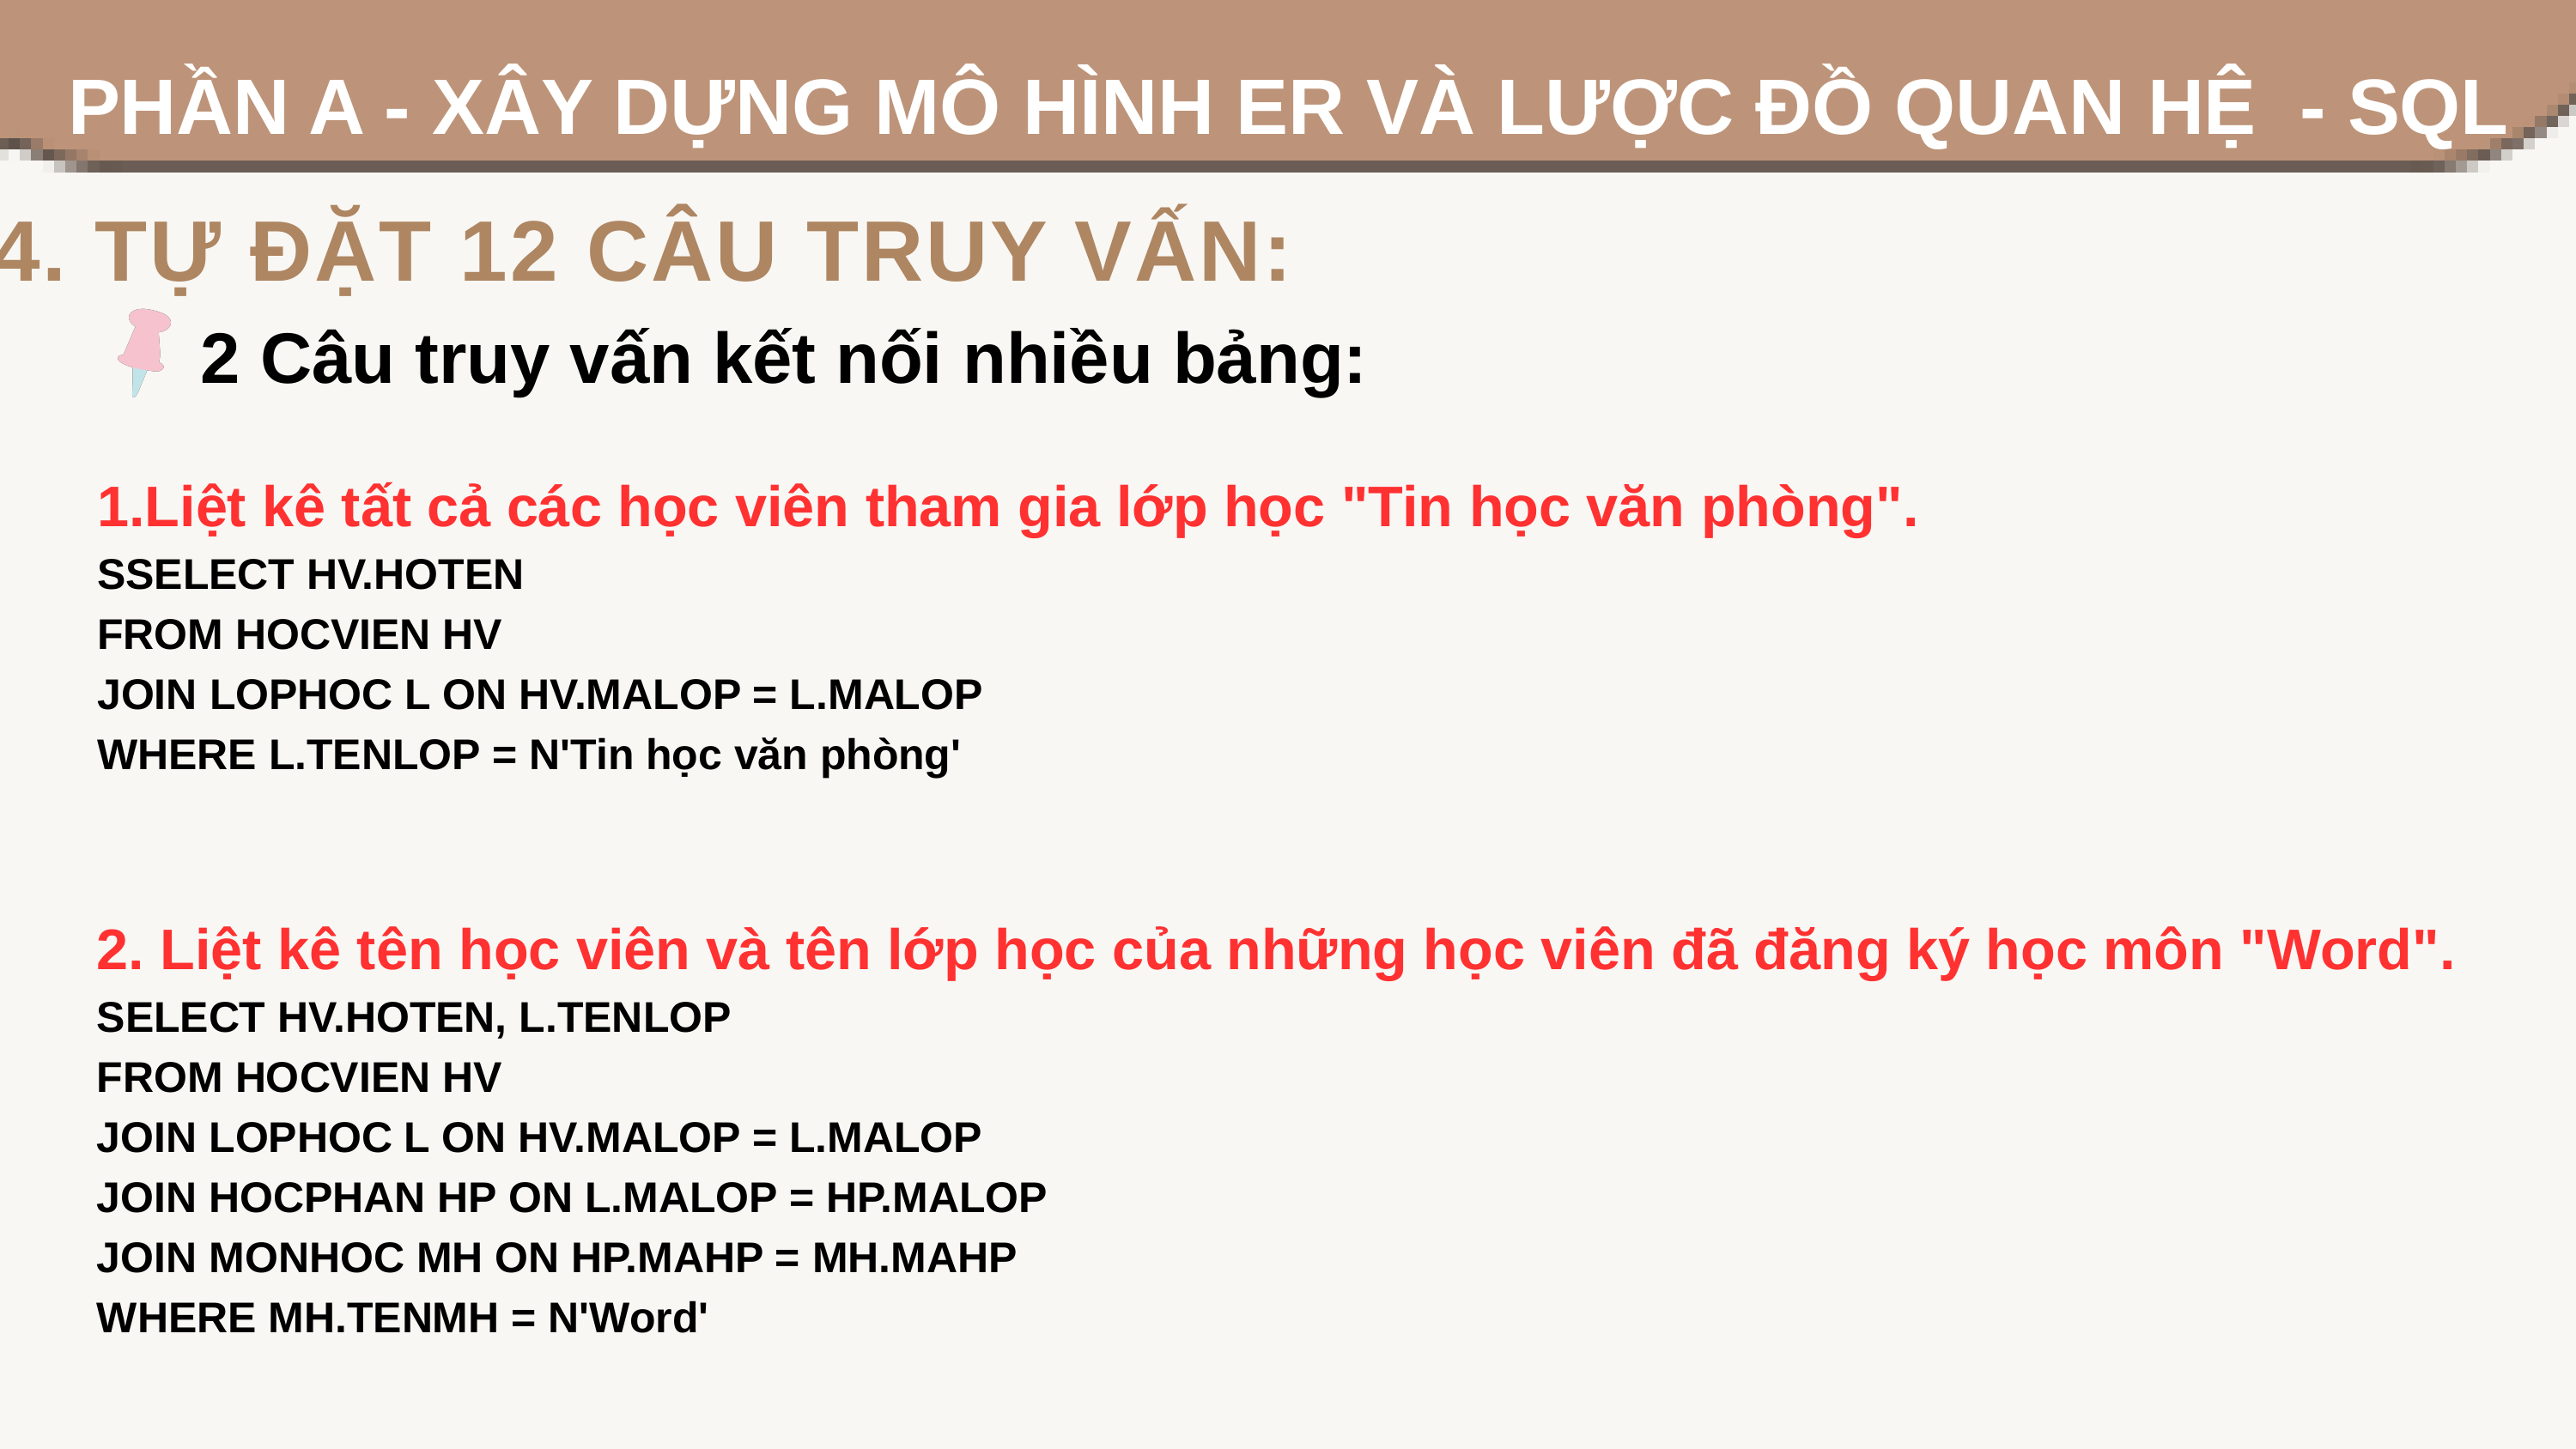

PHẦN A - XÂY DỰNG MÔ HÌNH ER VÀ LƯỢC ĐỒ QUAN HỆ  - SQL
4. TỰ ĐẶT 12 CÂU TRUY VẤN:

2 Câu truy vấn kết nối nhiều bảng:

1.Liệt kê tất cả các học viên tham gia lớp học "Tin học văn phòng".
SSELECT HV.HOTEN
FROM HOCVIEN HV
JOIN LOPHOC L ON HV.MALOP = L.MALOP
WHERE L.TENLOP = N'Tin học văn phòng'

2. Liệt kê tên học viên và tên lớp học của những học viên đã đăng ký học môn "Word".
SELECT HV.HOTEN, L.TENLOP
FROM HOCVIEN HV
JOIN LOPHOC L ON HV.MALOP = L.MALOP
JOIN HOCPHAN HP ON L.MALOP = HP.MALOP
JOIN MONHOC MH ON HP.MAHP = MH.MAHP
WHERE MH.TENMH = N'Word'